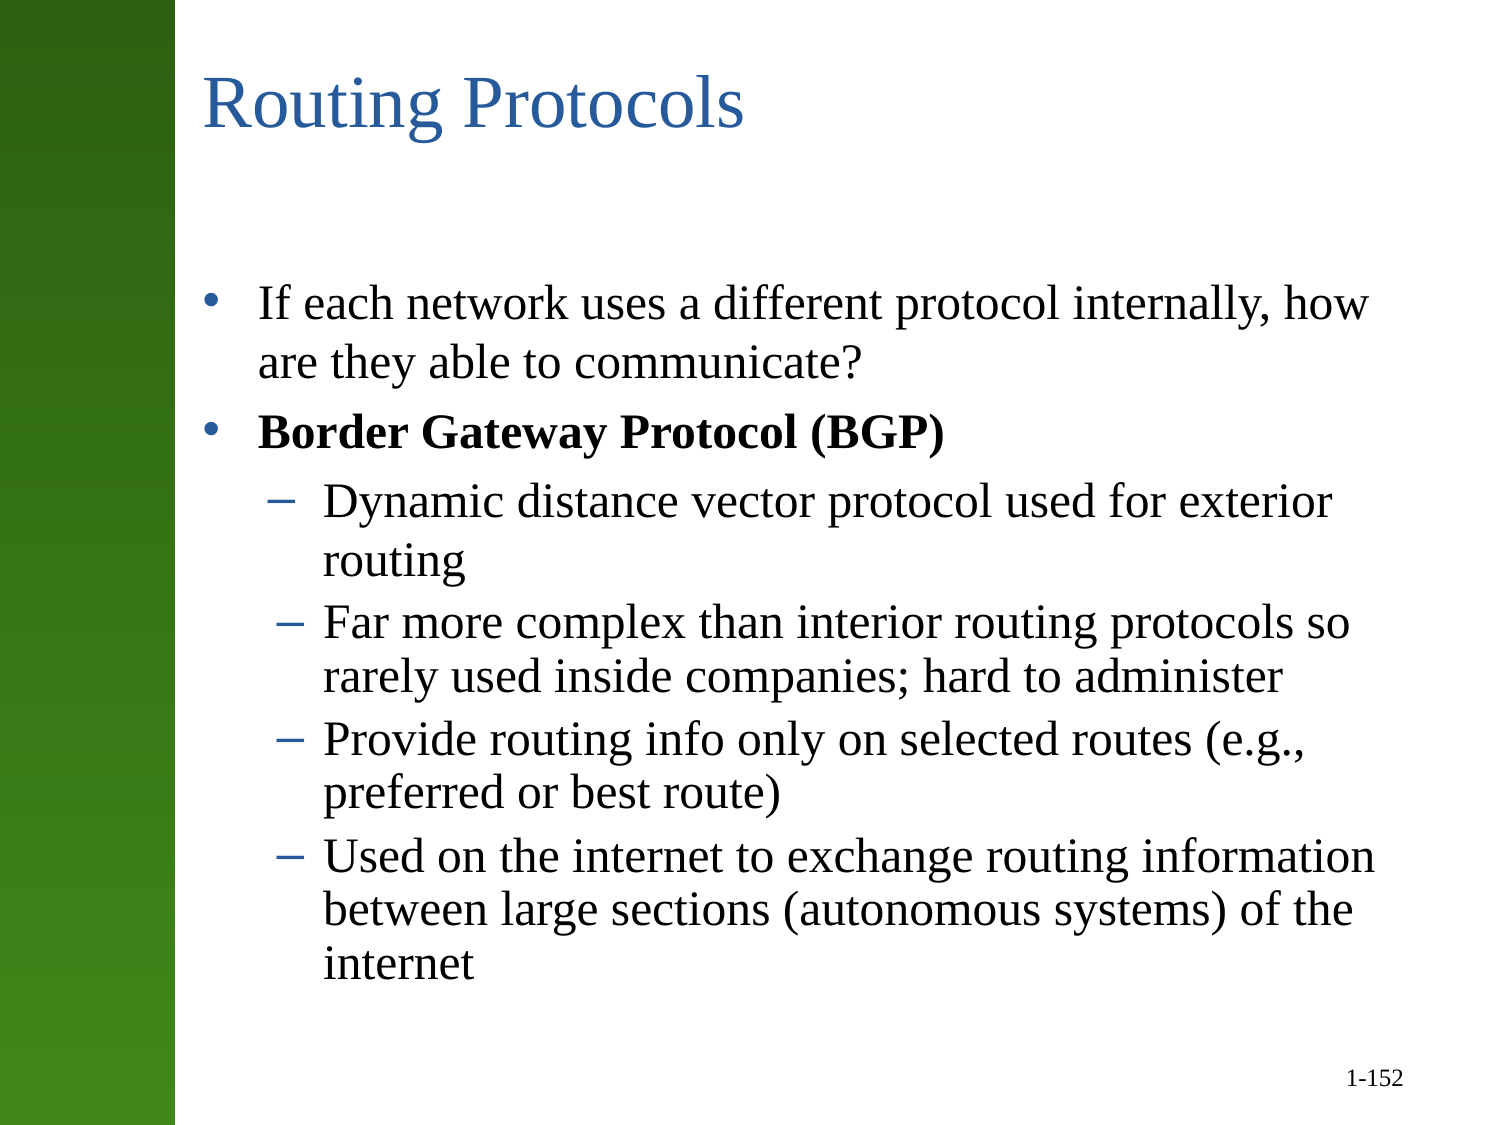

# Routing Protocols
If each network uses a different protocol internally, how are they able to communicate?
Border Gateway Protocol (BGP)
Dynamic distance vector protocol used for exterior routing
Far more complex than interior routing protocols so rarely used inside companies; hard to administer
Provide routing info only on selected routes (e.g., preferred or best route)
Used on the internet to exchange routing information between large sections (autonomous systems) of the internet